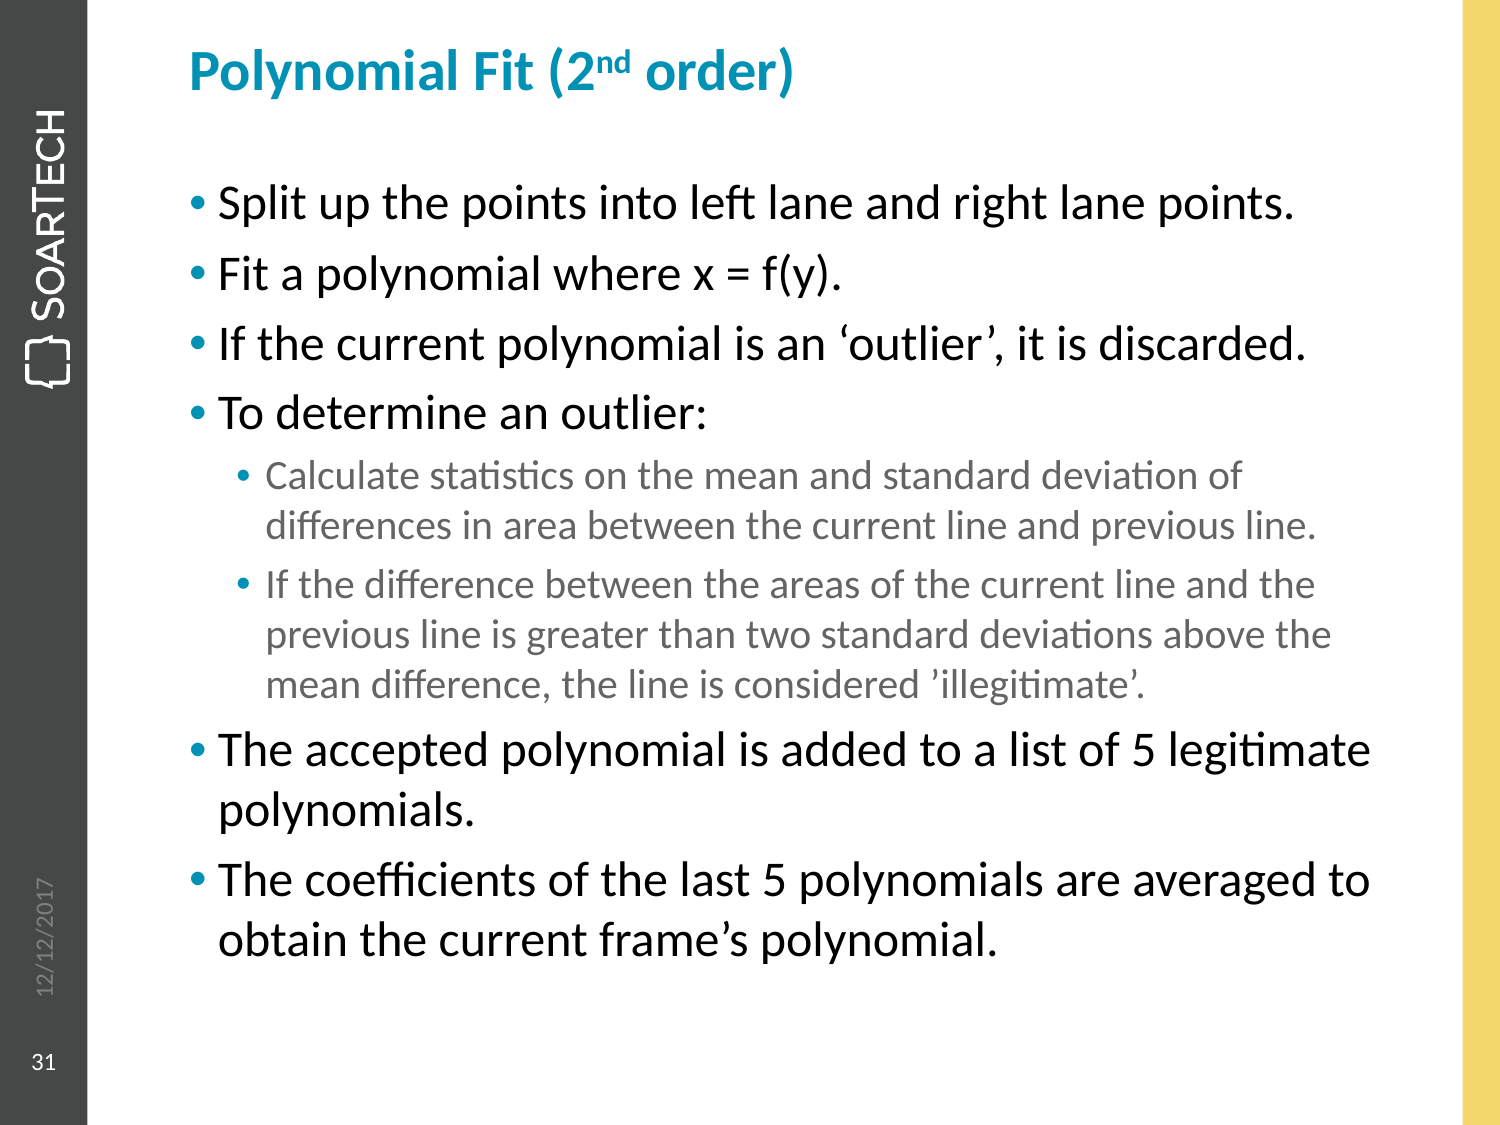

# Polynomial Fit (2nd order)
Split up the points into left lane and right lane points.
Fit a polynomial where x = f(y).
If the current polynomial is an ‘outlier’, it is discarded.
To determine an outlier:
Calculate statistics on the mean and standard deviation of  differences in area between the current line and previous line.
If the difference between the areas of the current line and the previous line is greater than two standard deviations above the mean difference, the line is considered ’illegitimate’.
The accepted polynomial is added to a list of 5 legitimate polynomials.
The coefficients of the last 5 polynomials are averaged to obtain the current frame’s polynomial.
12/12/2017
31